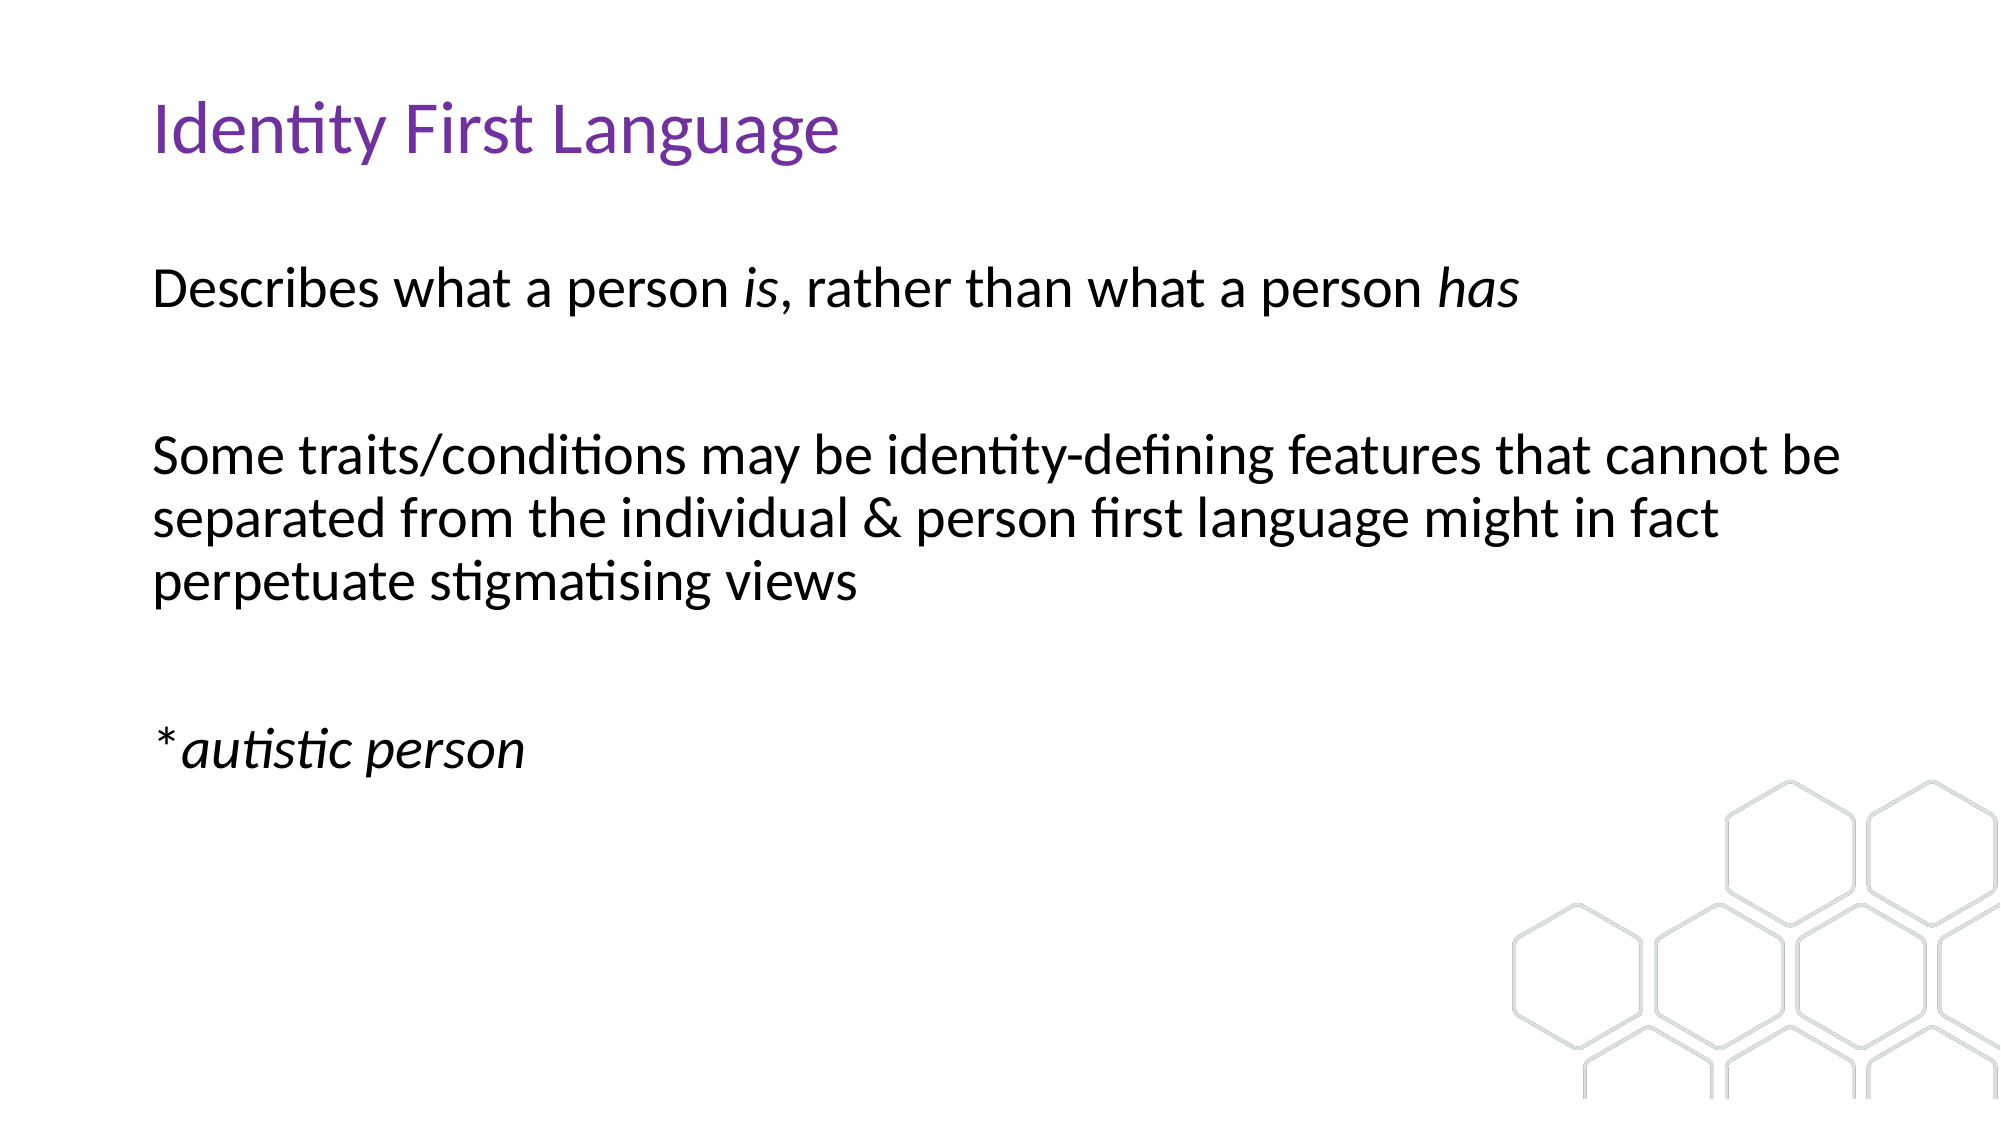

# Identity First Language
Describes what a person is, rather than what a person has

Some traits/conditions may be identity-defining features that cannot be separated from the individual & person first language might in fact perpetuate stigmatising views

*autistic person